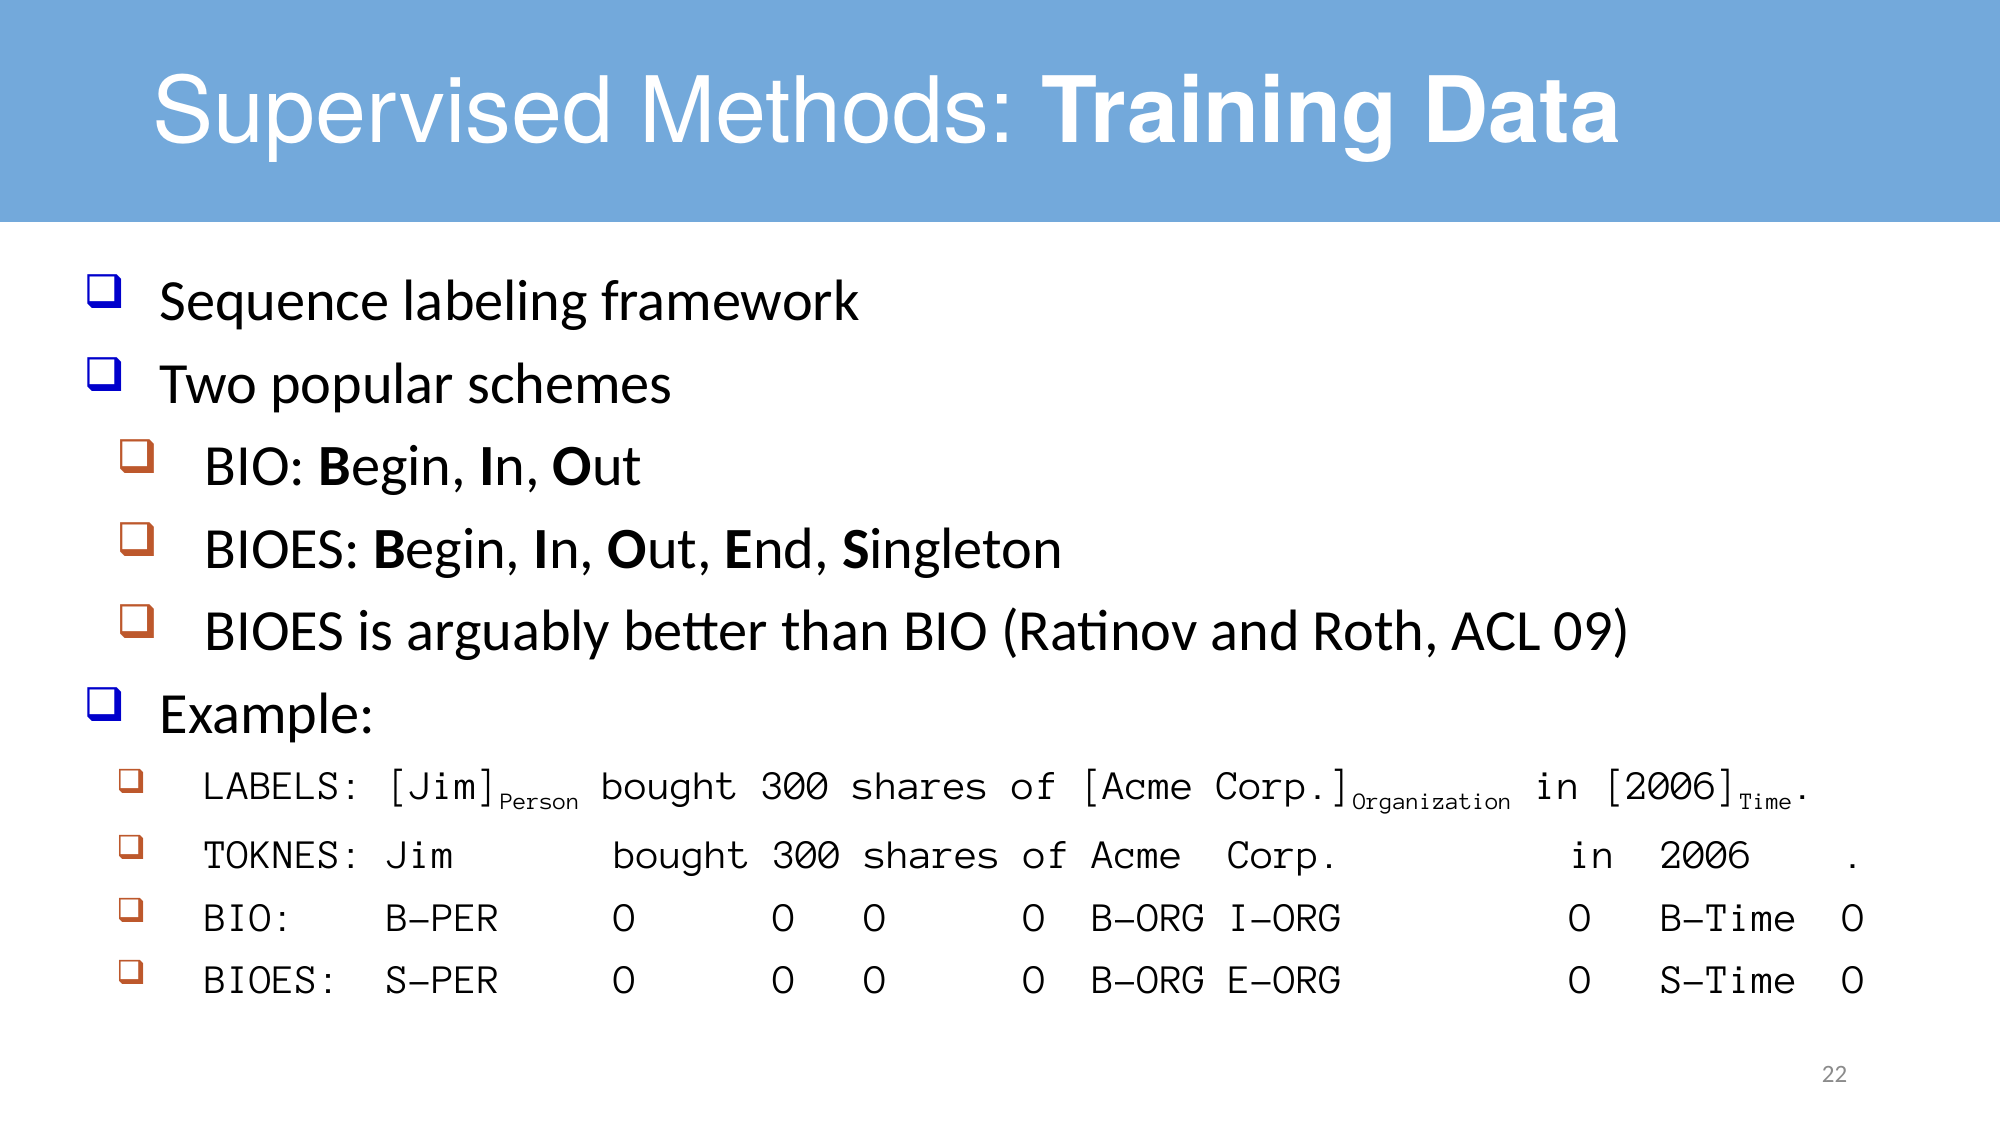

# Supervised Methods: Training Data
Sequence labeling framework
Two popular schemes
BIO: Begin, In, Out
BIOES: Begin, In, Out, End, Singleton
BIOES is arguably better than BIO (Ratinov and Roth, ACL 09)
Example:
LABELS: [Jim]Person bought 300 shares of [Acme Corp.]Organization in [2006]Time.
TOKNES: Jim       bought 300 shares of Acme  Corp.          in  2006    .
BIO:    B-PER     O      O   O      O  B-ORG I-ORG          O   B-Time  O
BIOES:  S-PER     O      O   O      O  B-ORG E-ORG          O   S-Time  O
22